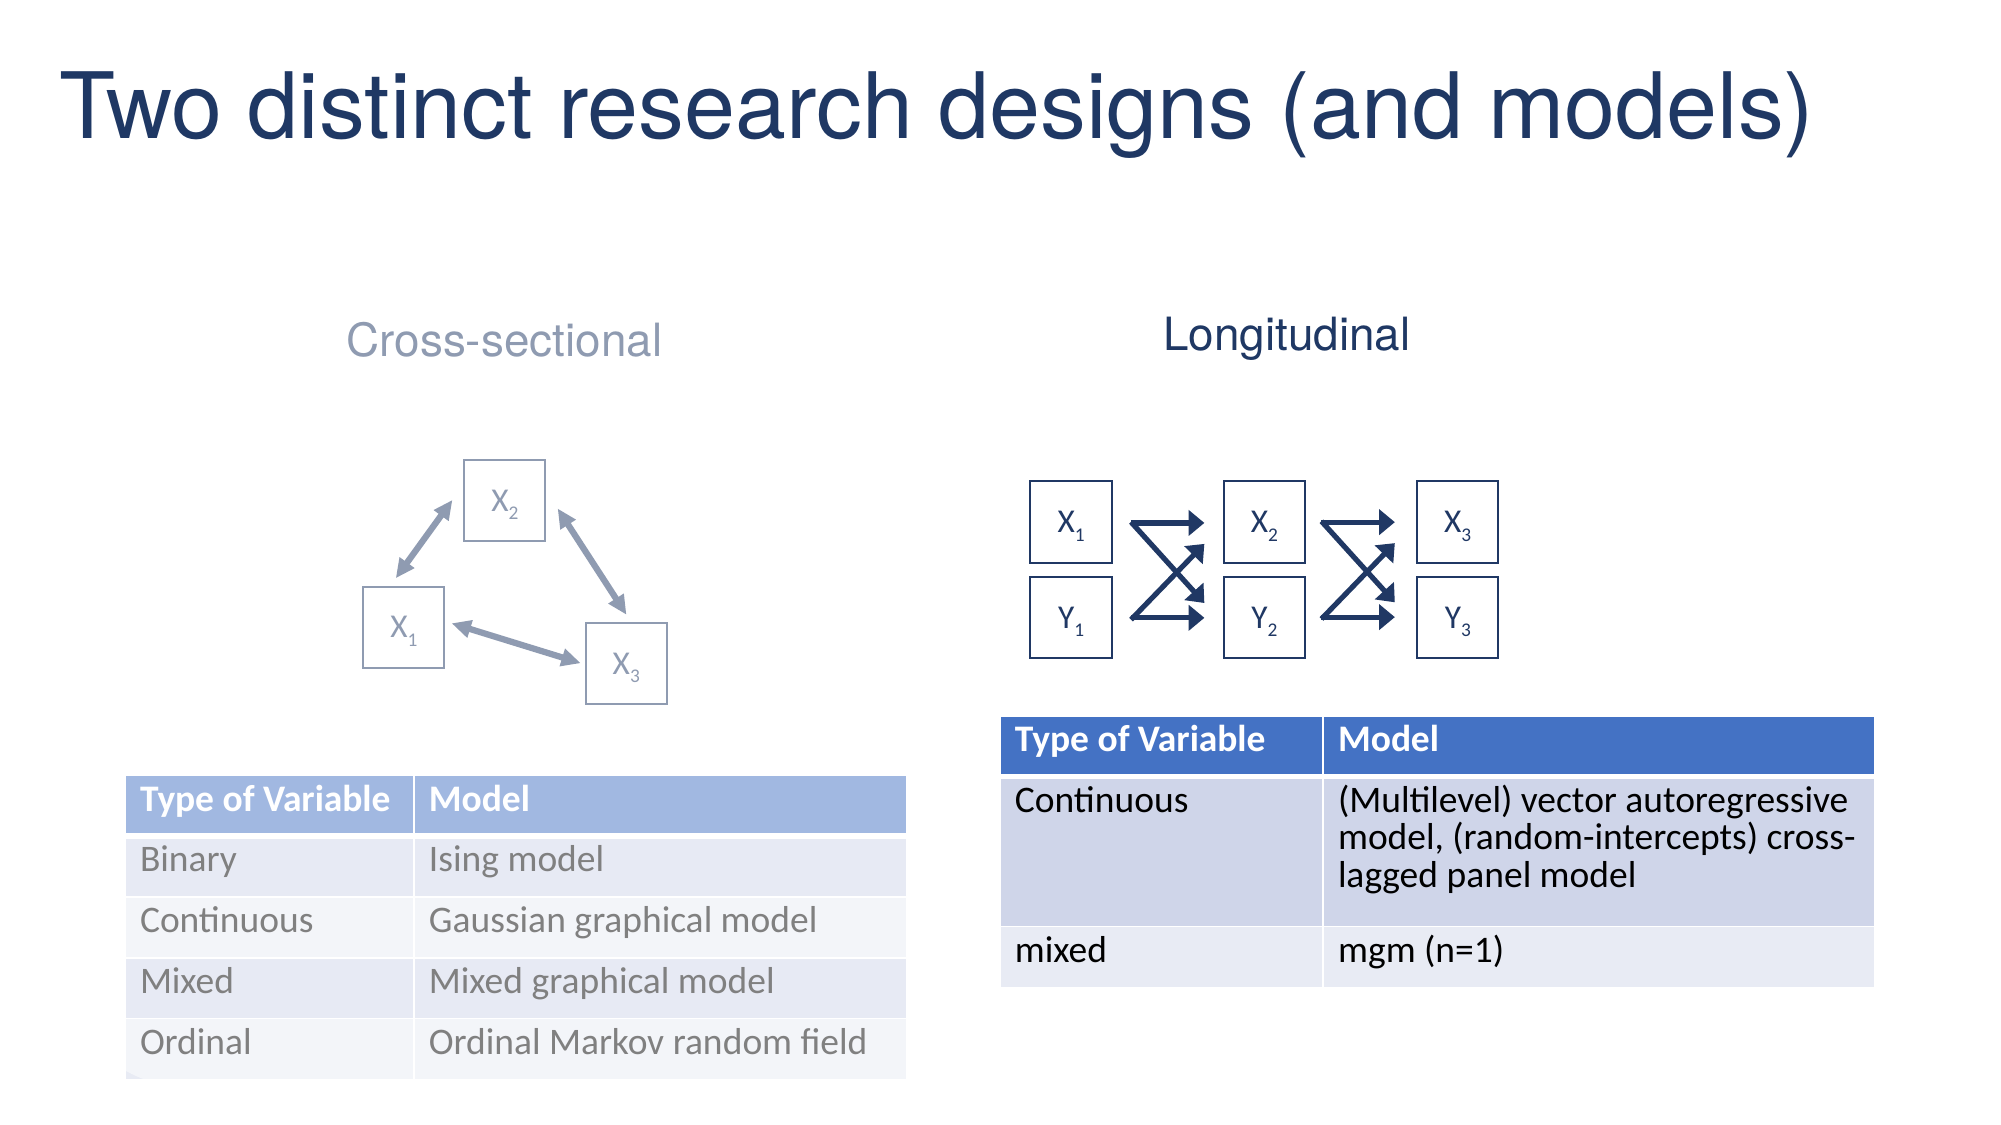

# Two distinct research designs (and models)

Longitudinal
Cross-sectional
X2
X1
X3
X1
X2
X3
Y1
Y2
Y3
| Type of Variable | Model |
| --- | --- |
| Continuous | (Multilevel) vector autoregressive model, (random-intercepts) cross-lagged panel model |
| mixed | mgm (n=1) |
| Type of Variable | Model |
| --- | --- |
| Binary | Ising model |
| Continuous | Gaussian graphical model |
| Mixed | Mixed graphical model |
| Ordinal | Ordinal Markov random field |